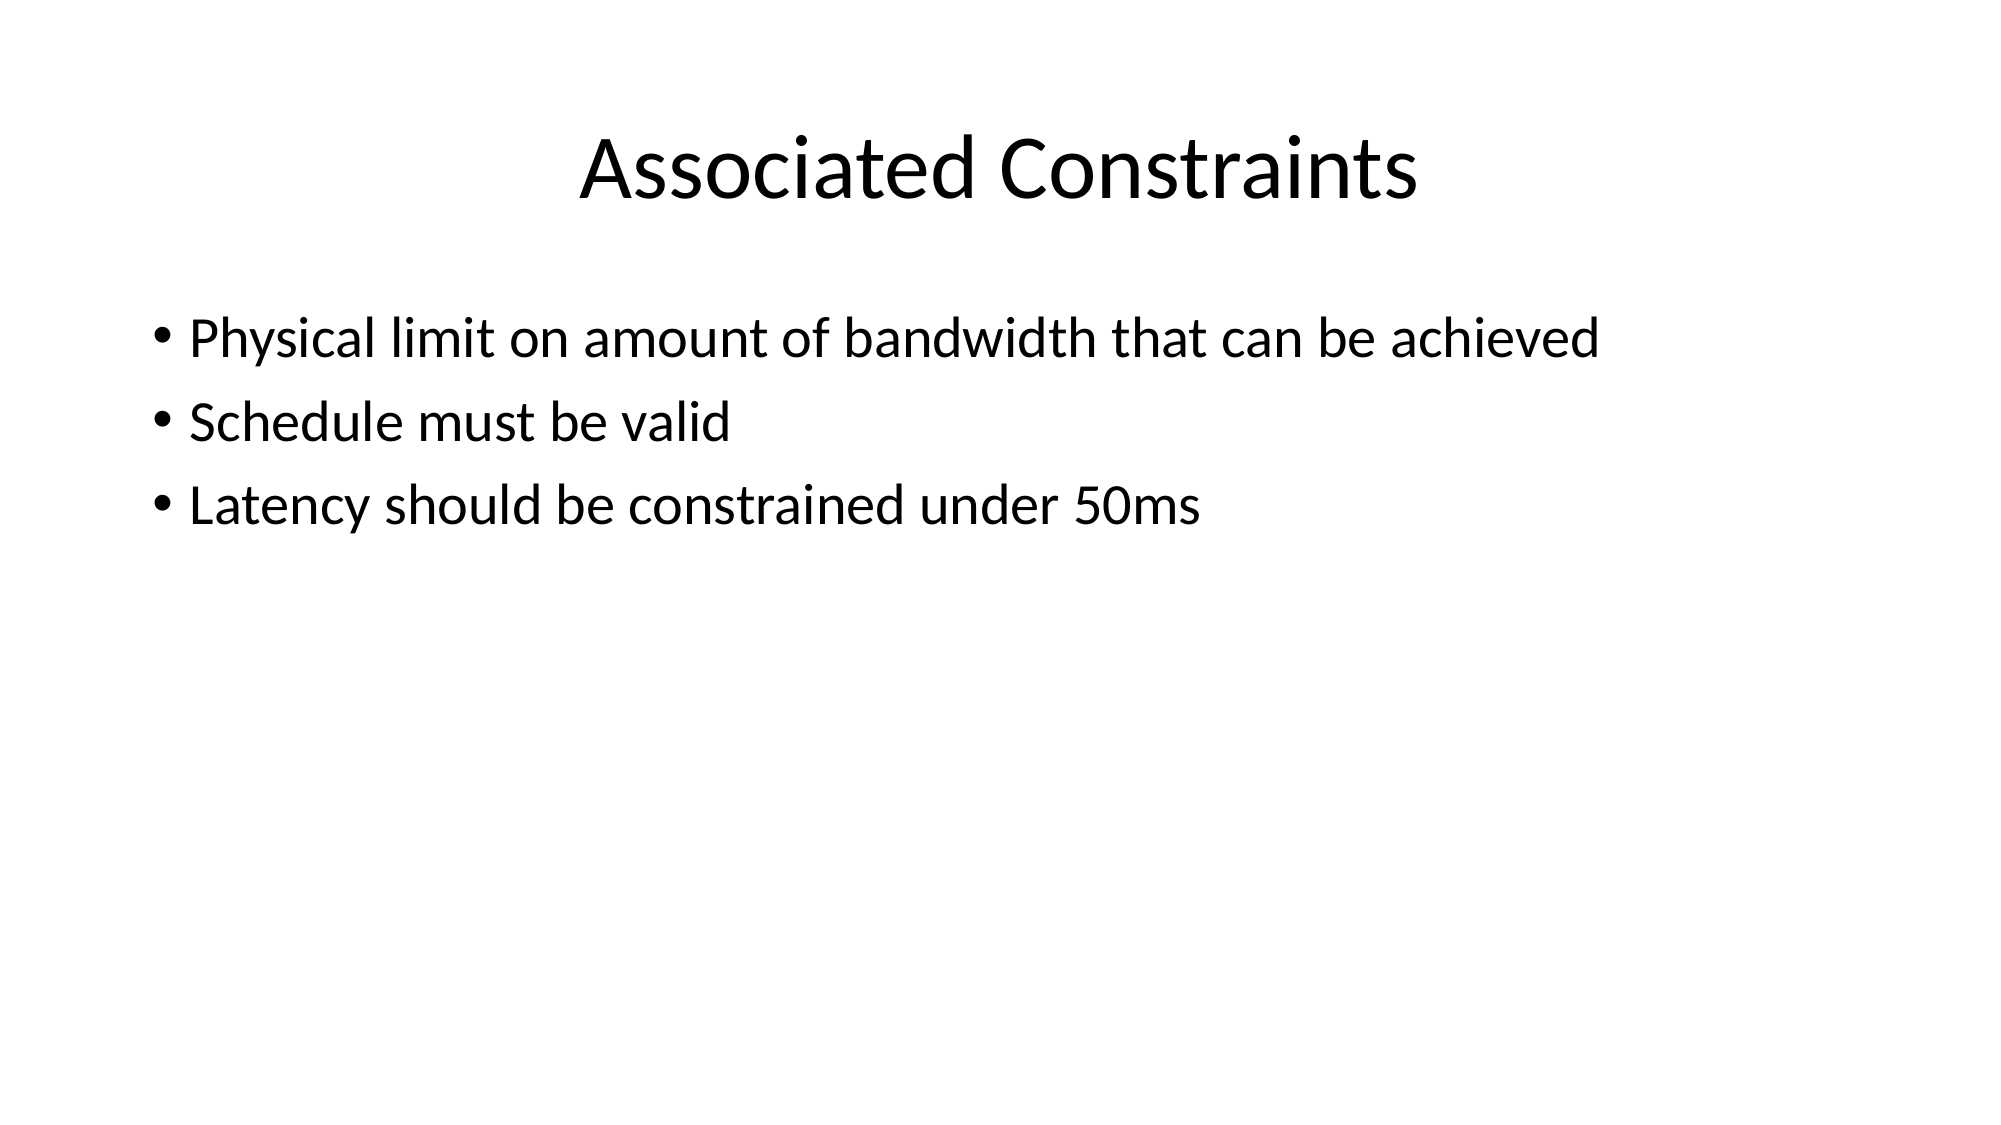

# Associated Constraints
Physical limit on amount of bandwidth that can be achieved
Schedule must be valid
Latency should be constrained under 50ms